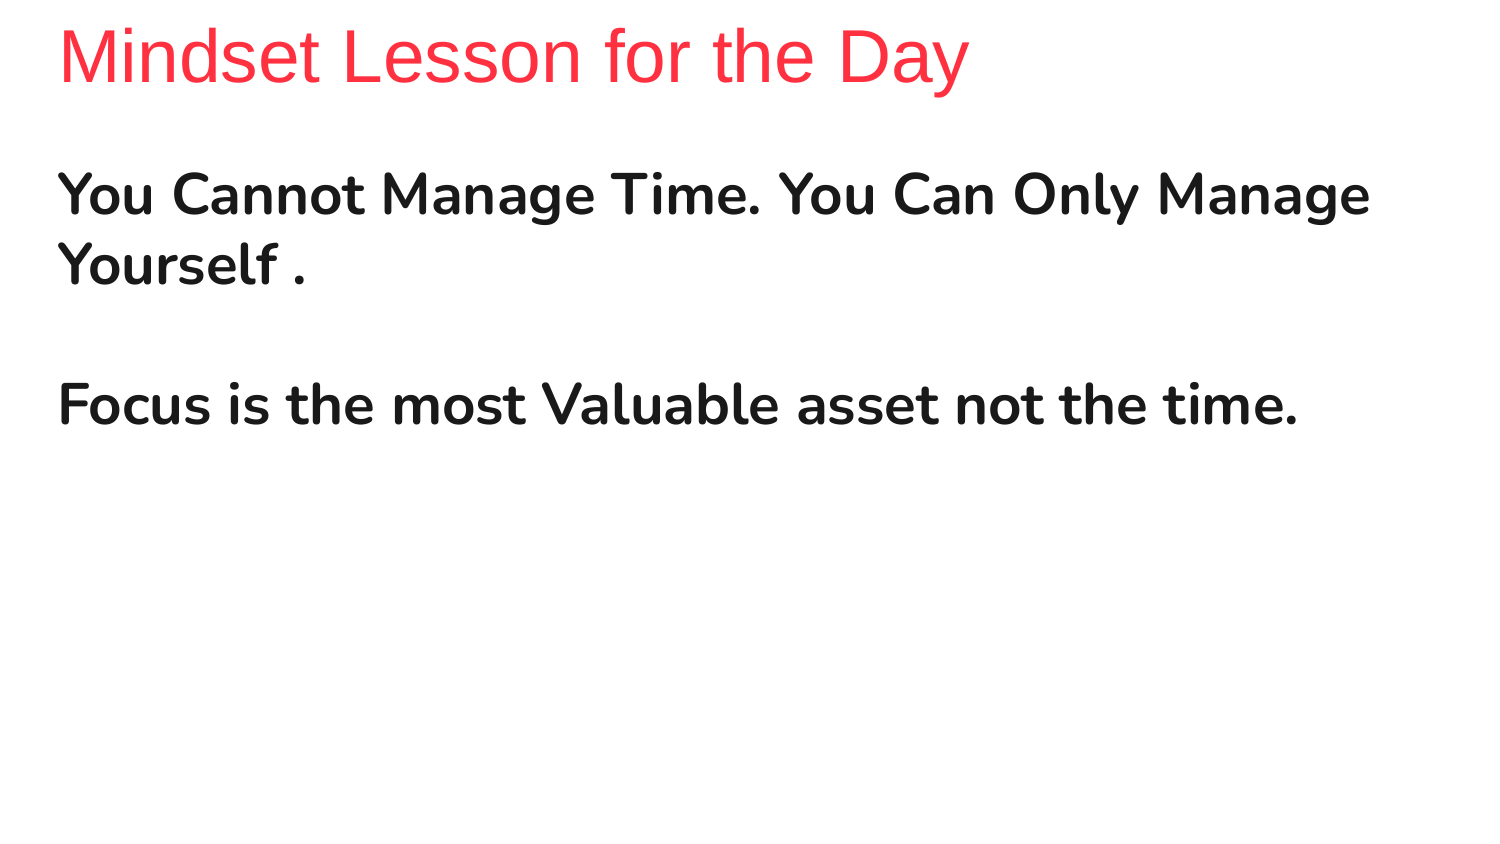

# Mindset Lesson for the Day
You Cannot Manage Time. You Can Only Manage Yourself .

Focus is the most Valuable asset not the time.